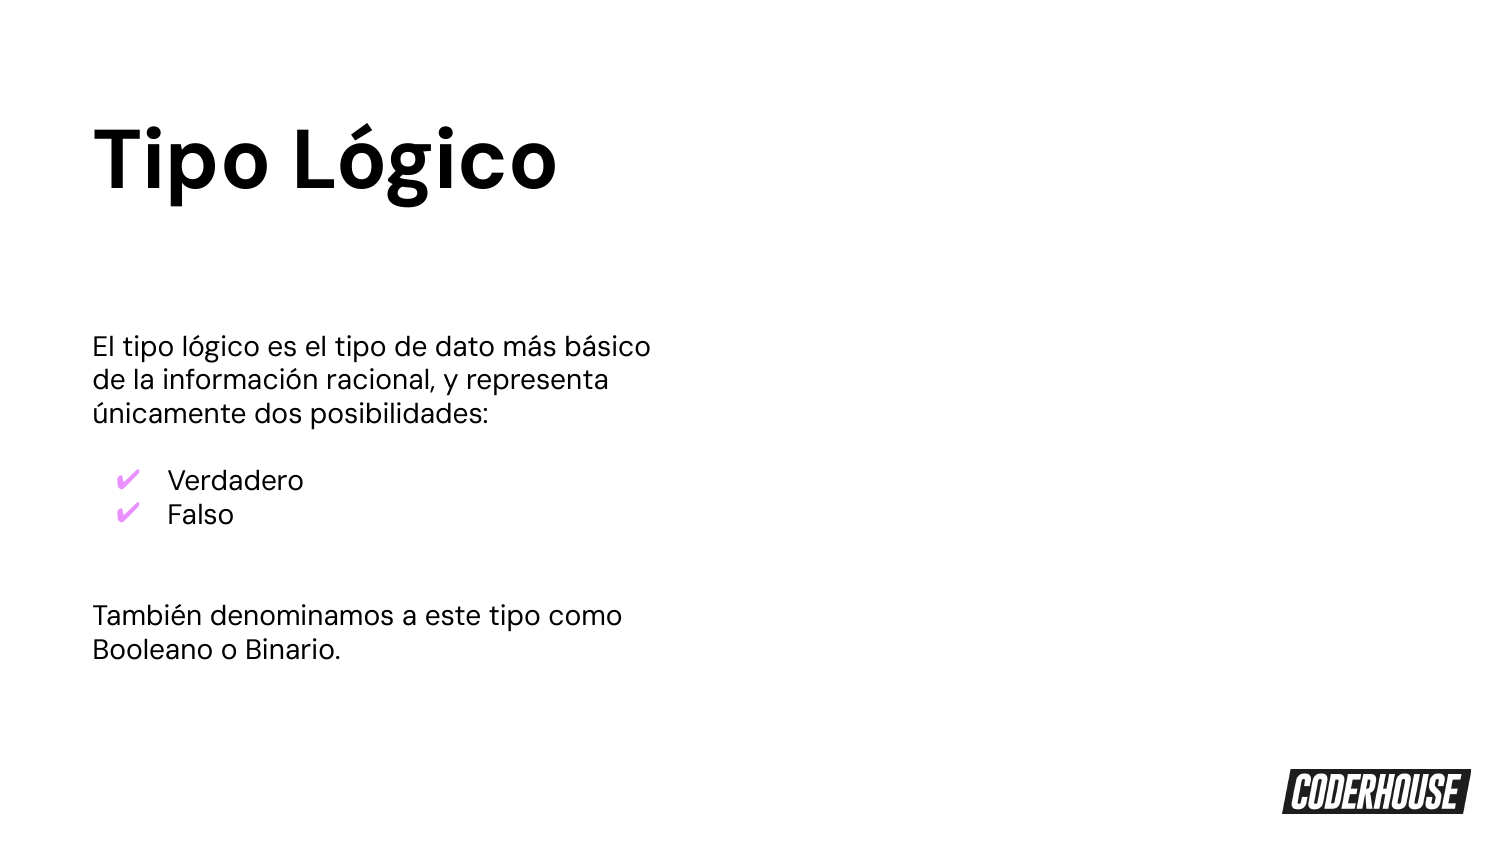

Tipo Lógico
El tipo lógico es el tipo de dato más básico de la información racional, y representa únicamente dos posibilidades:

Verdadero
Falso

También denominamos a este tipo como Booleano o Binario.